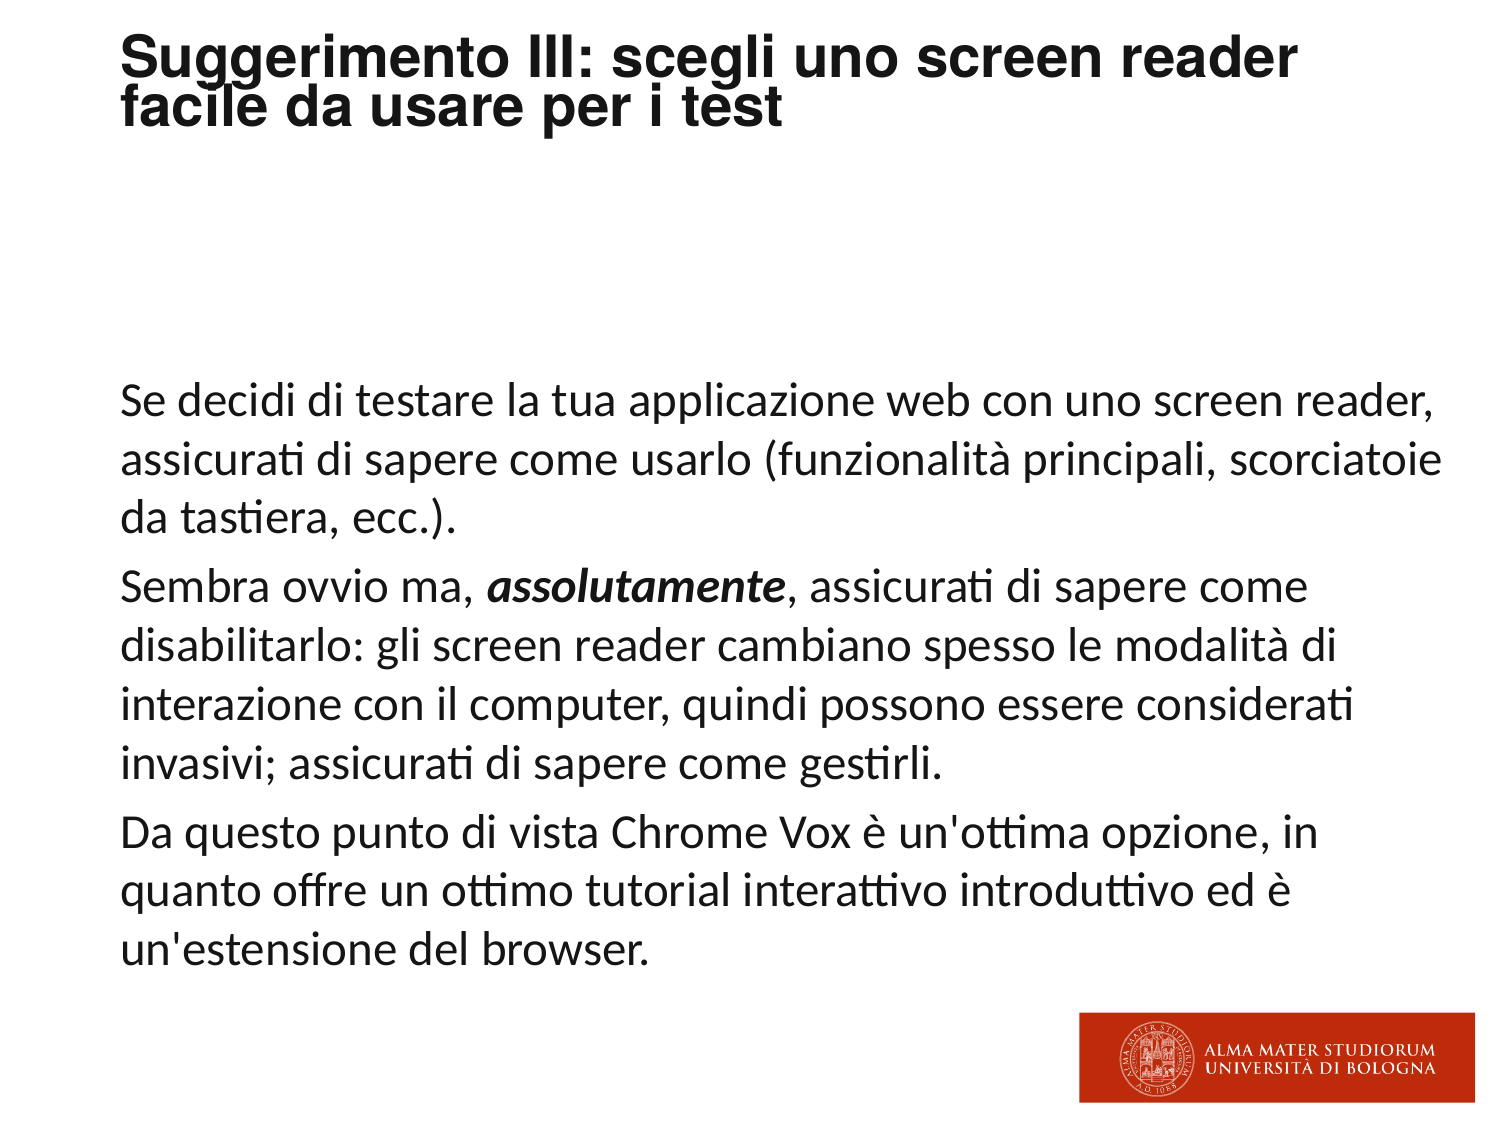

# Suggerimento III: scegli uno screen reader facile da usare per i test
Se decidi di testare la tua applicazione web con uno screen reader, assicurati di sapere come usarlo (funzionalità principali, scorciatoie da tastiera, ecc.).
Sembra ovvio ma, assolutamente, assicurati di sapere come disabilitarlo: gli screen reader cambiano spesso le modalità di interazione con il computer, quindi possono essere considerati invasivi; assicurati di sapere come gestirli.
Da questo punto di vista Chrome Vox è un'ottima opzione, in quanto offre un ottimo tutorial interattivo introduttivo ed è un'estensione del browser.